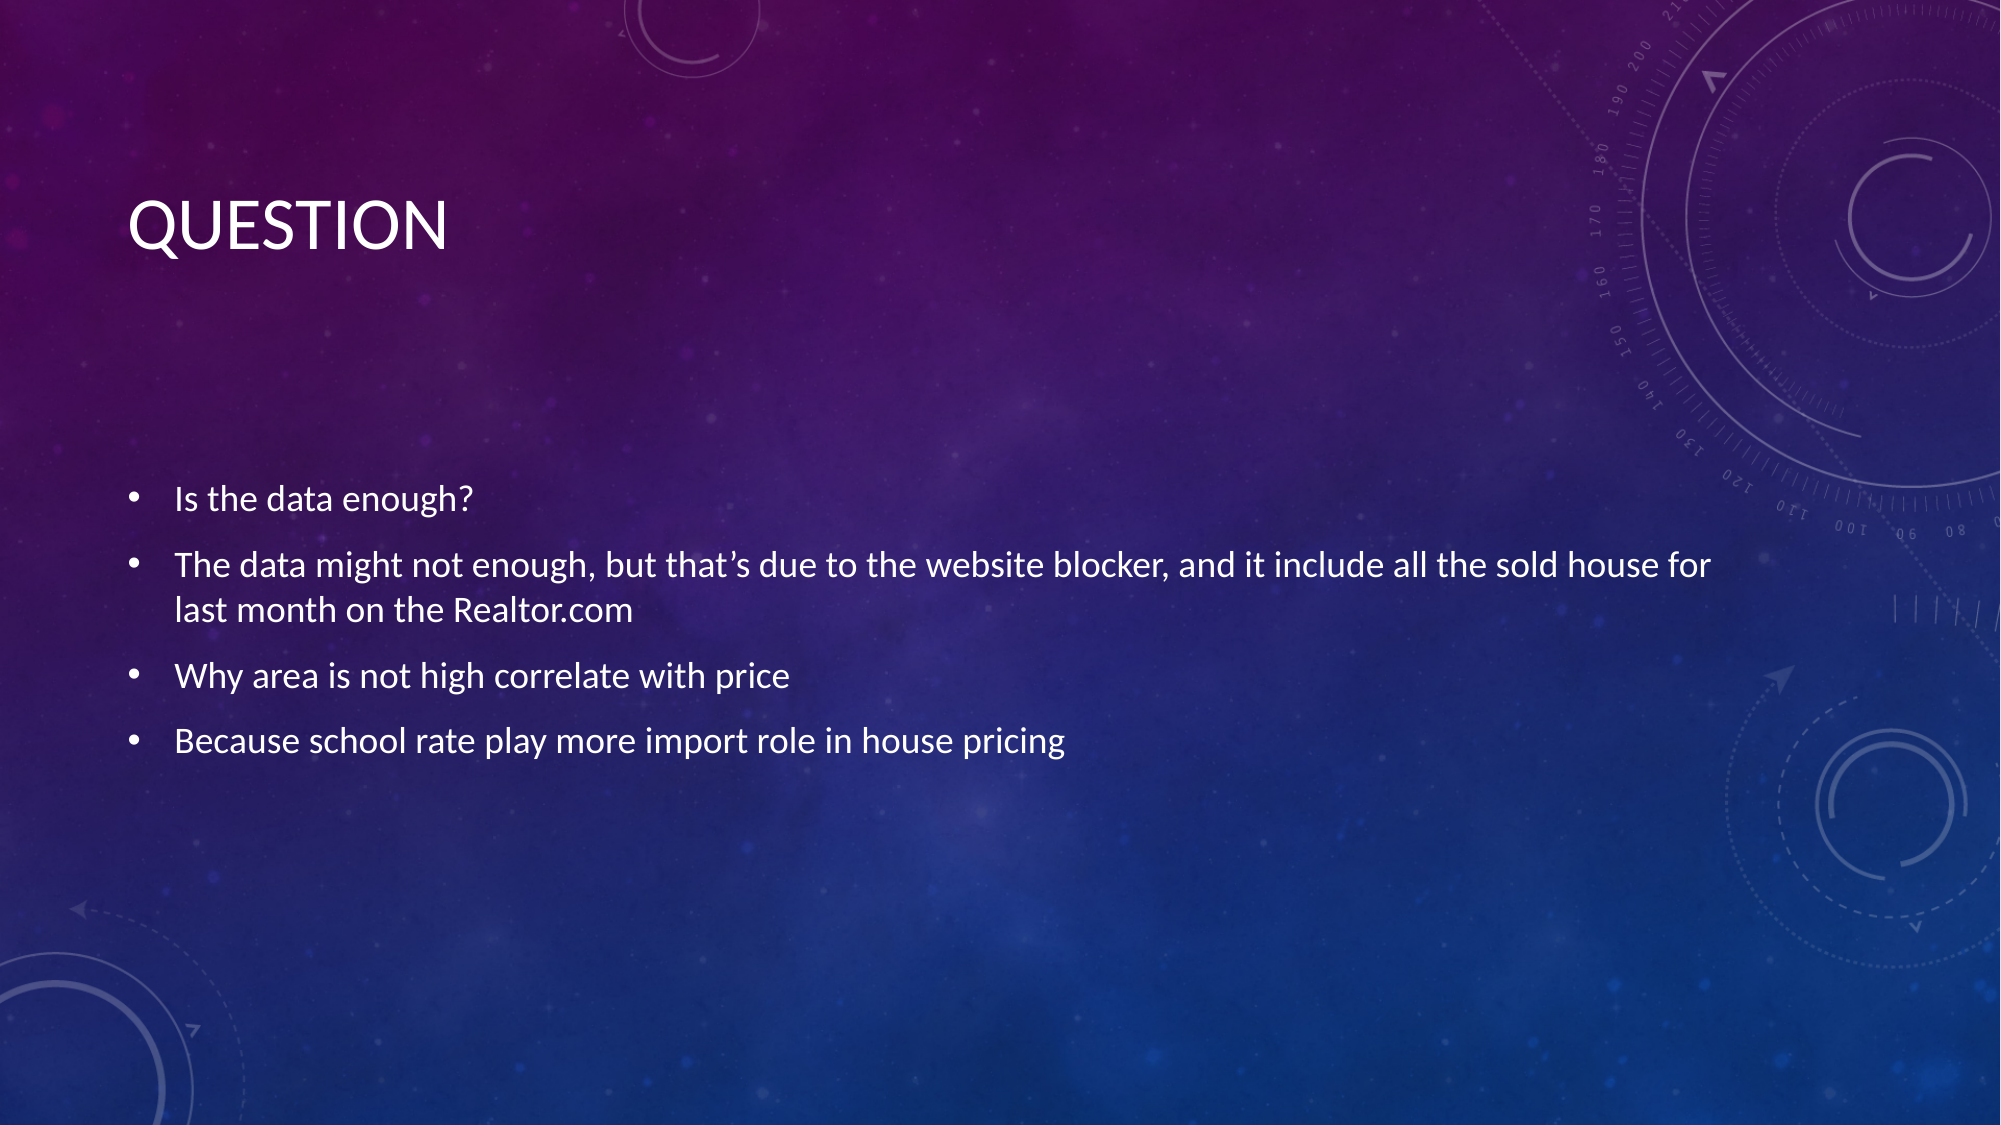

# question
Is the data enough?
The data might not enough, but that’s due to the website blocker, and it include all the sold house for last month on the Realtor.com
Why area is not high correlate with price
Because school rate play more import role in house pricing